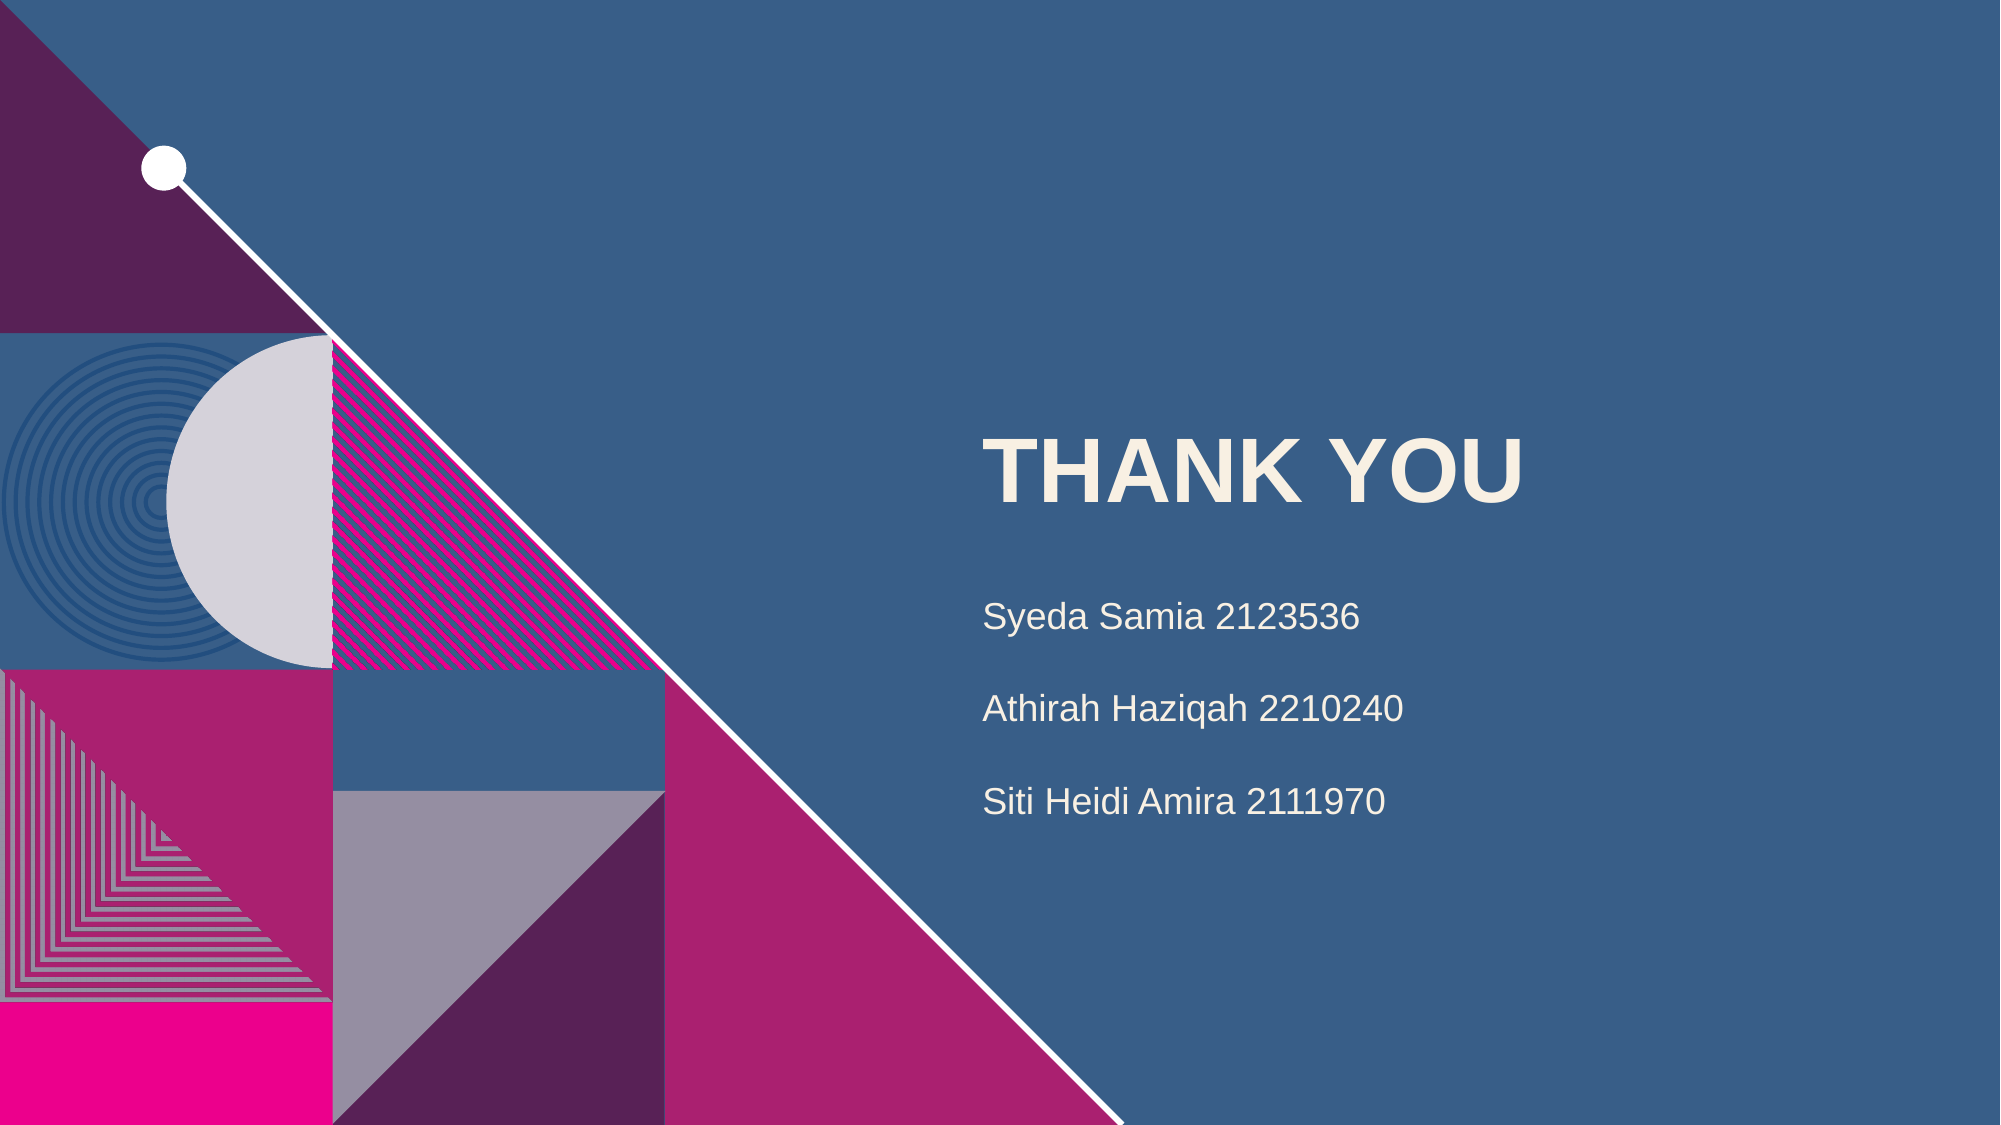

# THANK YOU
Syeda Samia 2123536
Athirah Haziqah 2210240
Siti Heidi Amira 2111970